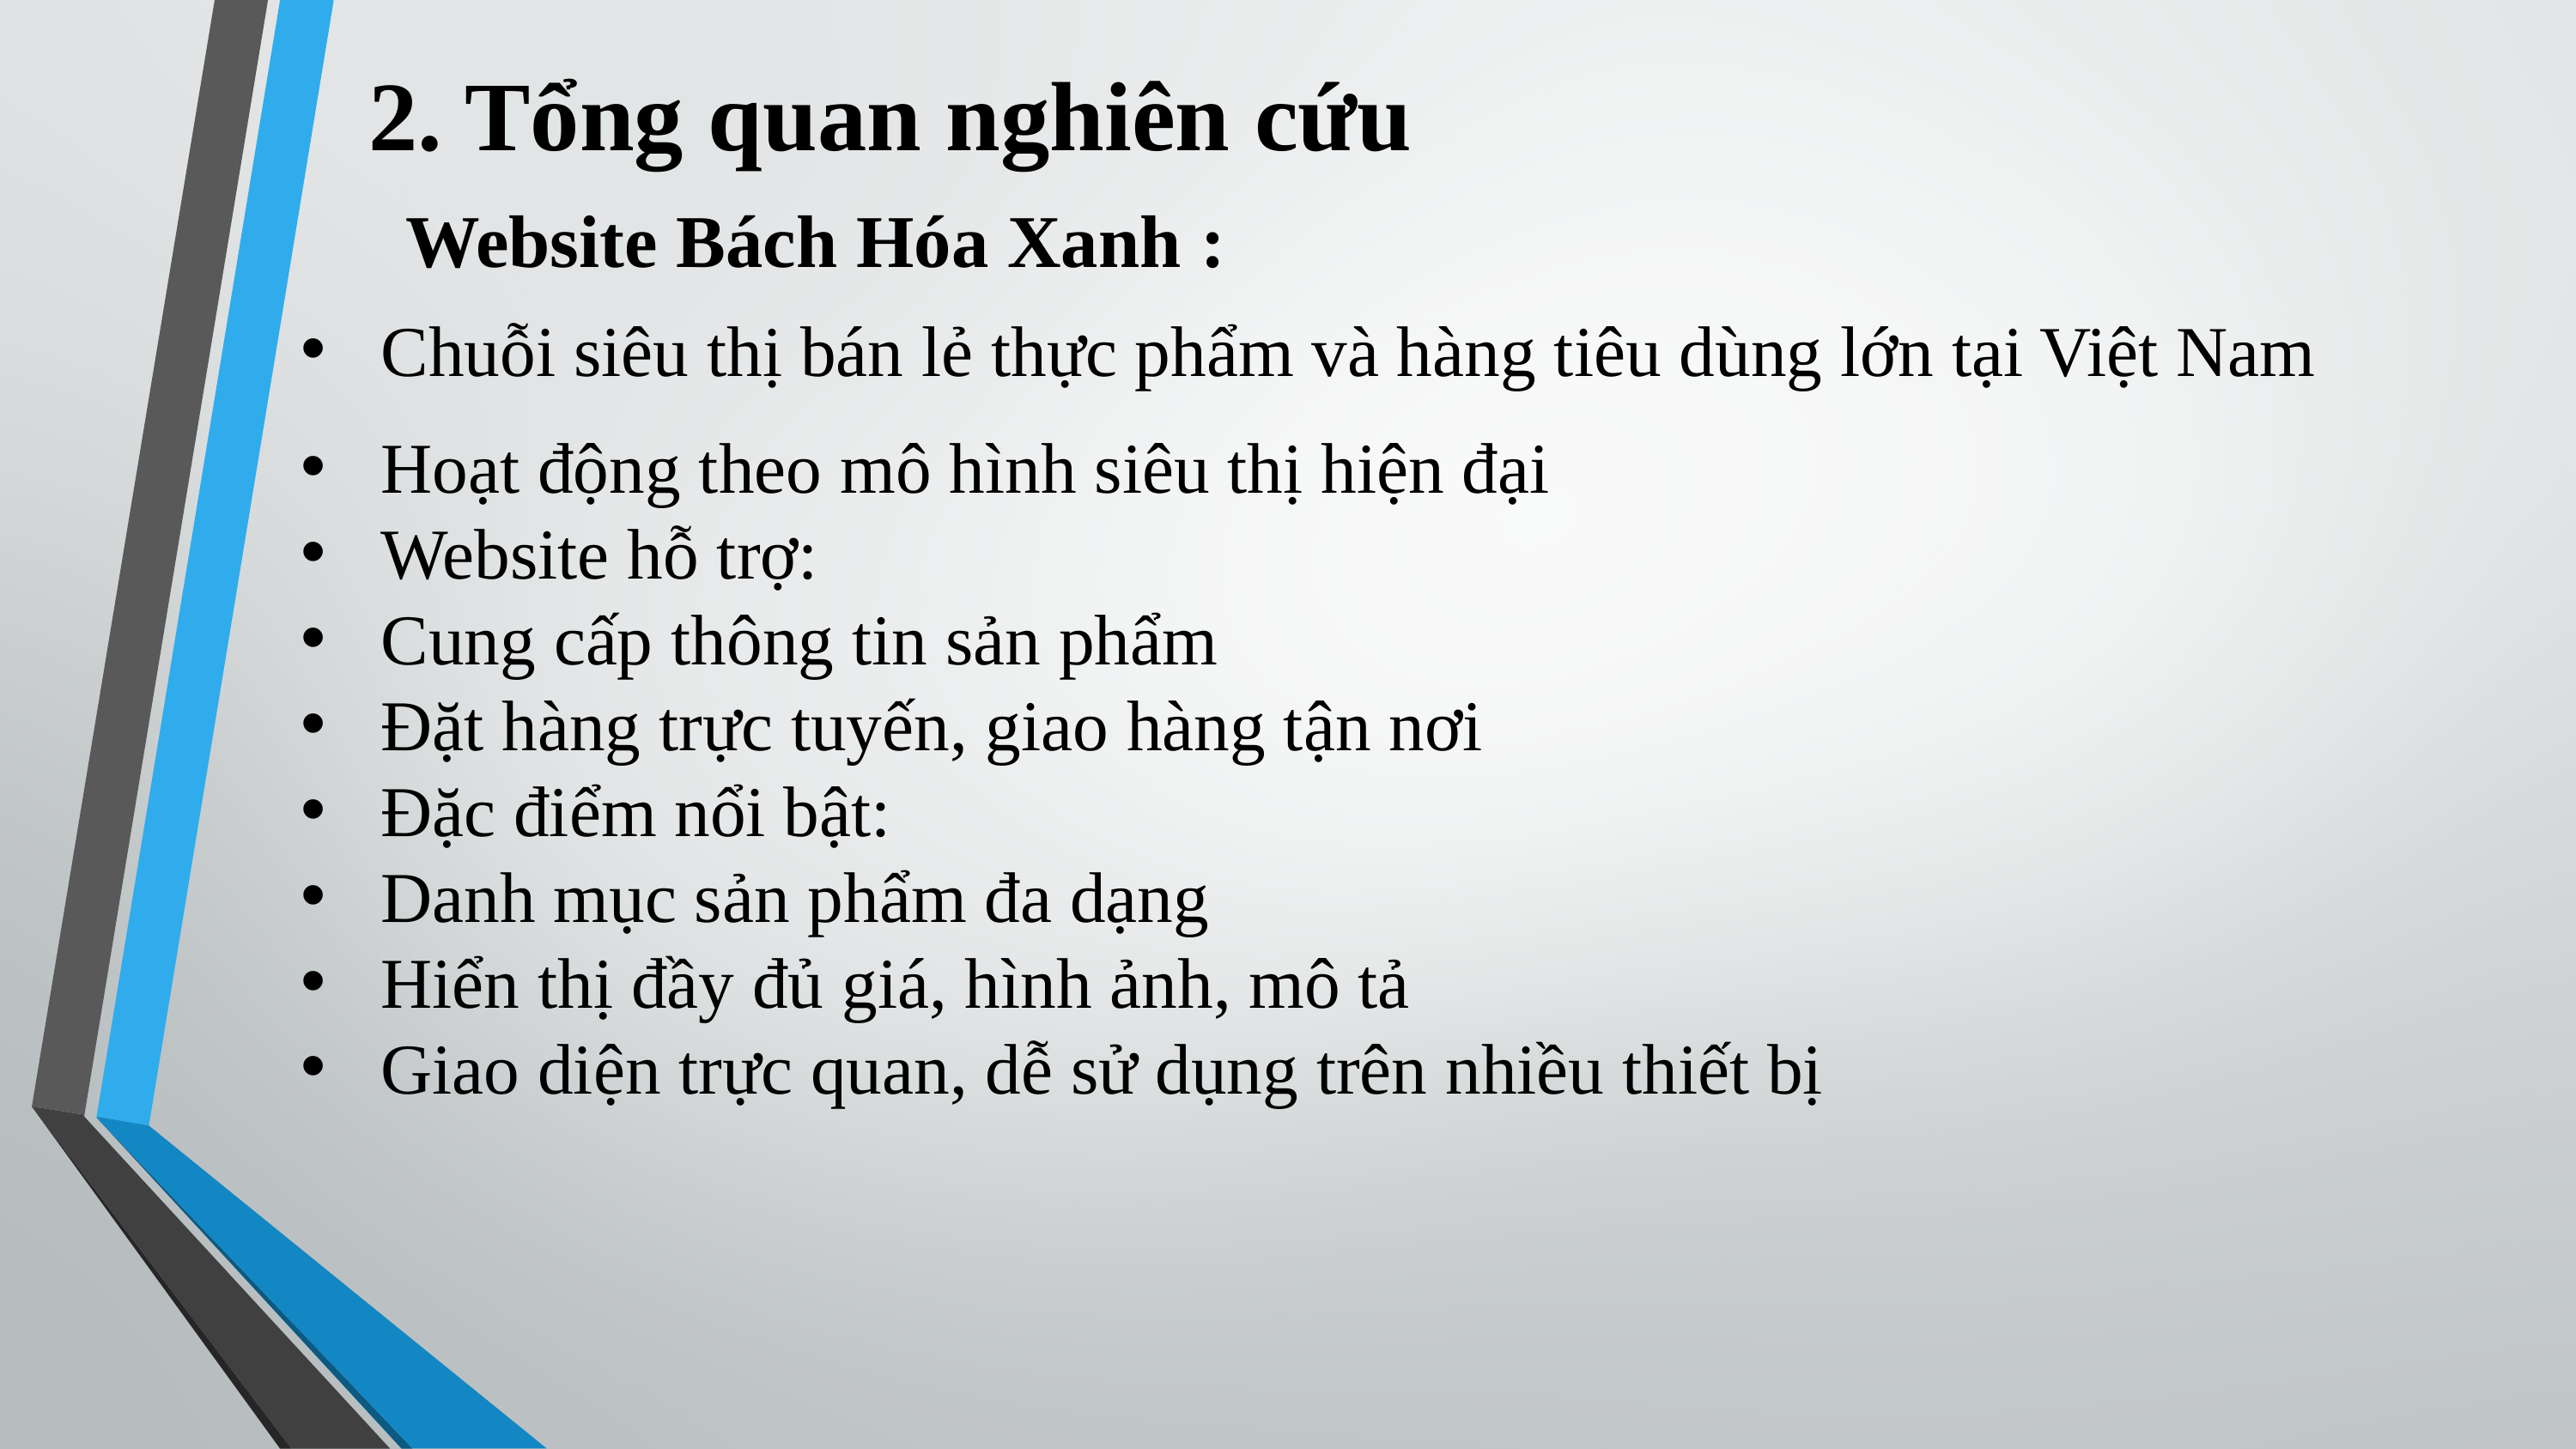

2. Tổng quan nghiên cứu
Website Bách Hóa Xanh :
Chuỗi siêu thị bán lẻ thực phẩm và hàng tiêu dùng lớn tại Việt Nam
Hoạt động theo mô hình siêu thị hiện đại
Website hỗ trợ:
Cung cấp thông tin sản phẩm
Đặt hàng trực tuyến, giao hàng tận nơi
Đặc điểm nổi bật:
Danh mục sản phẩm đa dạng
Hiển thị đầy đủ giá, hình ảnh, mô tả
Giao diện trực quan, dễ sử dụng trên nhiều thiết bị